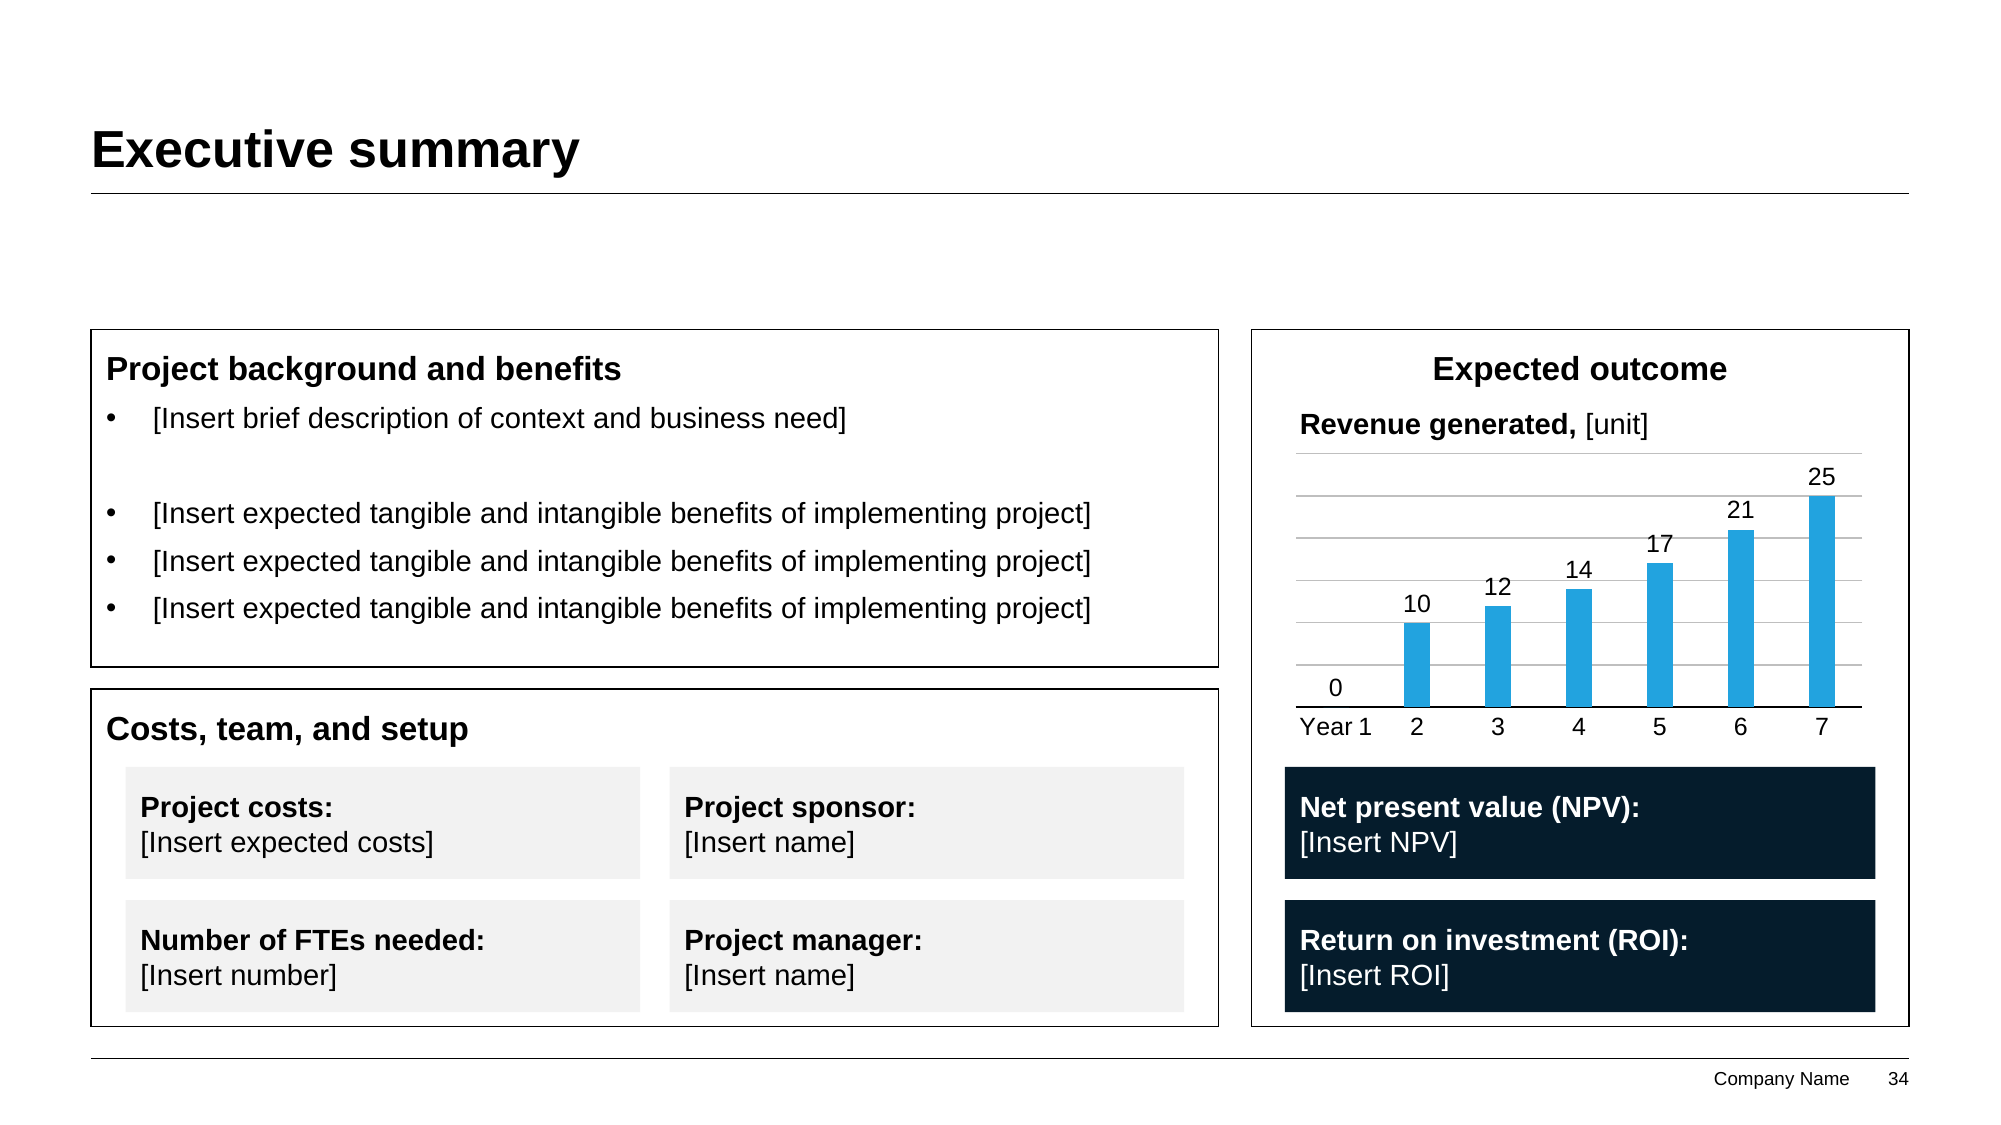

# Executive summary

Expected outcome
Project background and benefits
[Insert brief description of context and business need]

[Insert expected tangible and intangible benefits of implementing project]
[Insert expected tangible and intangible benefits of implementing project]
[Insert expected tangible and intangible benefits of implementing project]
Revenue generated, [unit]

### Chart

| Category | Revenue |
|---|---|
| Year 1 | 0.0 |
| 2 | 10.0 |
| 3 | 12.0 |
| 4 | 14.0 |
| 5 | 17.0 |
| 6 | 21.0 |
| 7 | 25.0 |
Costs, team, and setup

Project costs:
[Insert expected costs]
Project sponsor:
[Insert name]
Net present value (NPV):
[Insert NPV]
Number of FTEs needed:
[Insert number]
Project manager:
[Insert name]
Return on investment (ROI):
[Insert ROI]